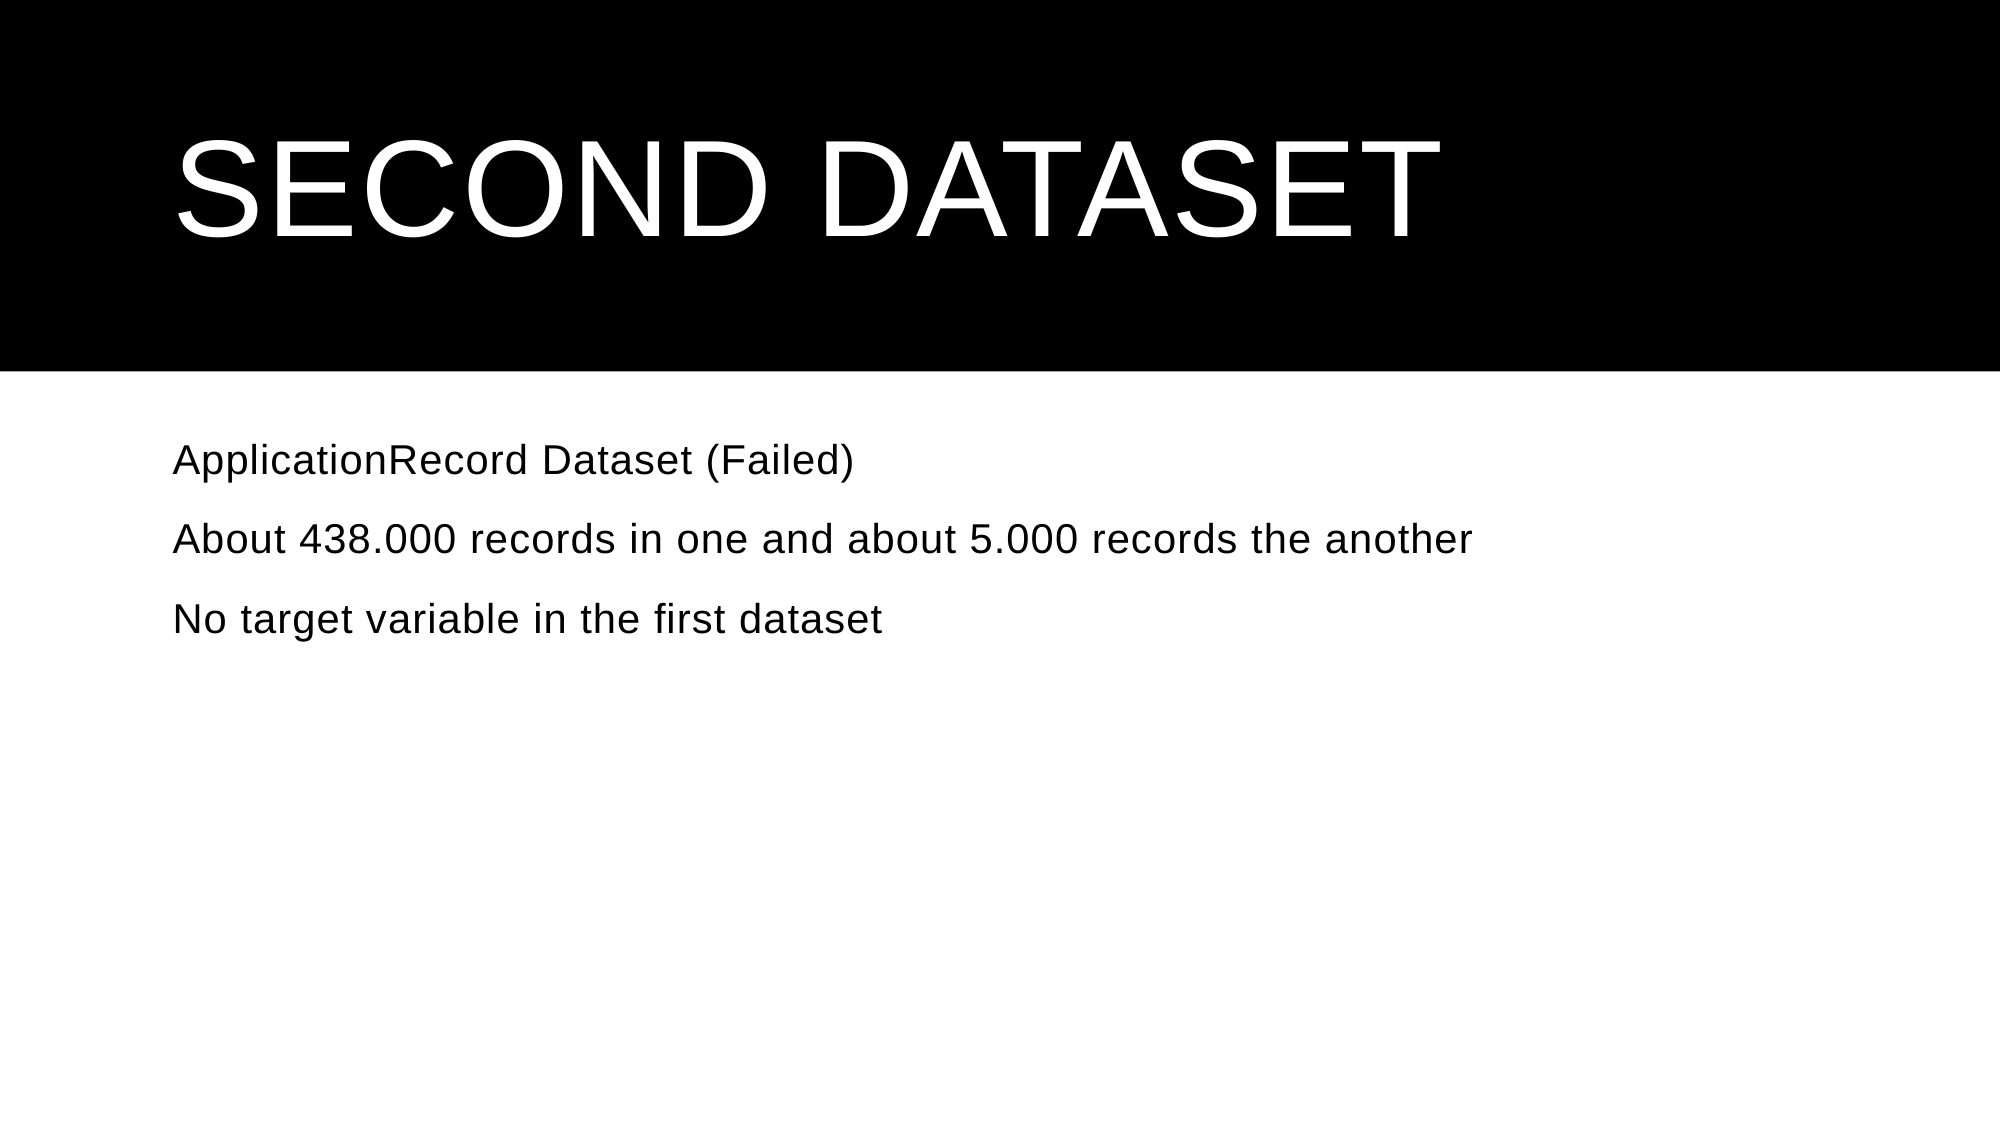

# Second Dataset
ApplicationRecord Dataset (Failed)
About 438.000 records in one and about 5.000 records the another
No target variable in the first dataset